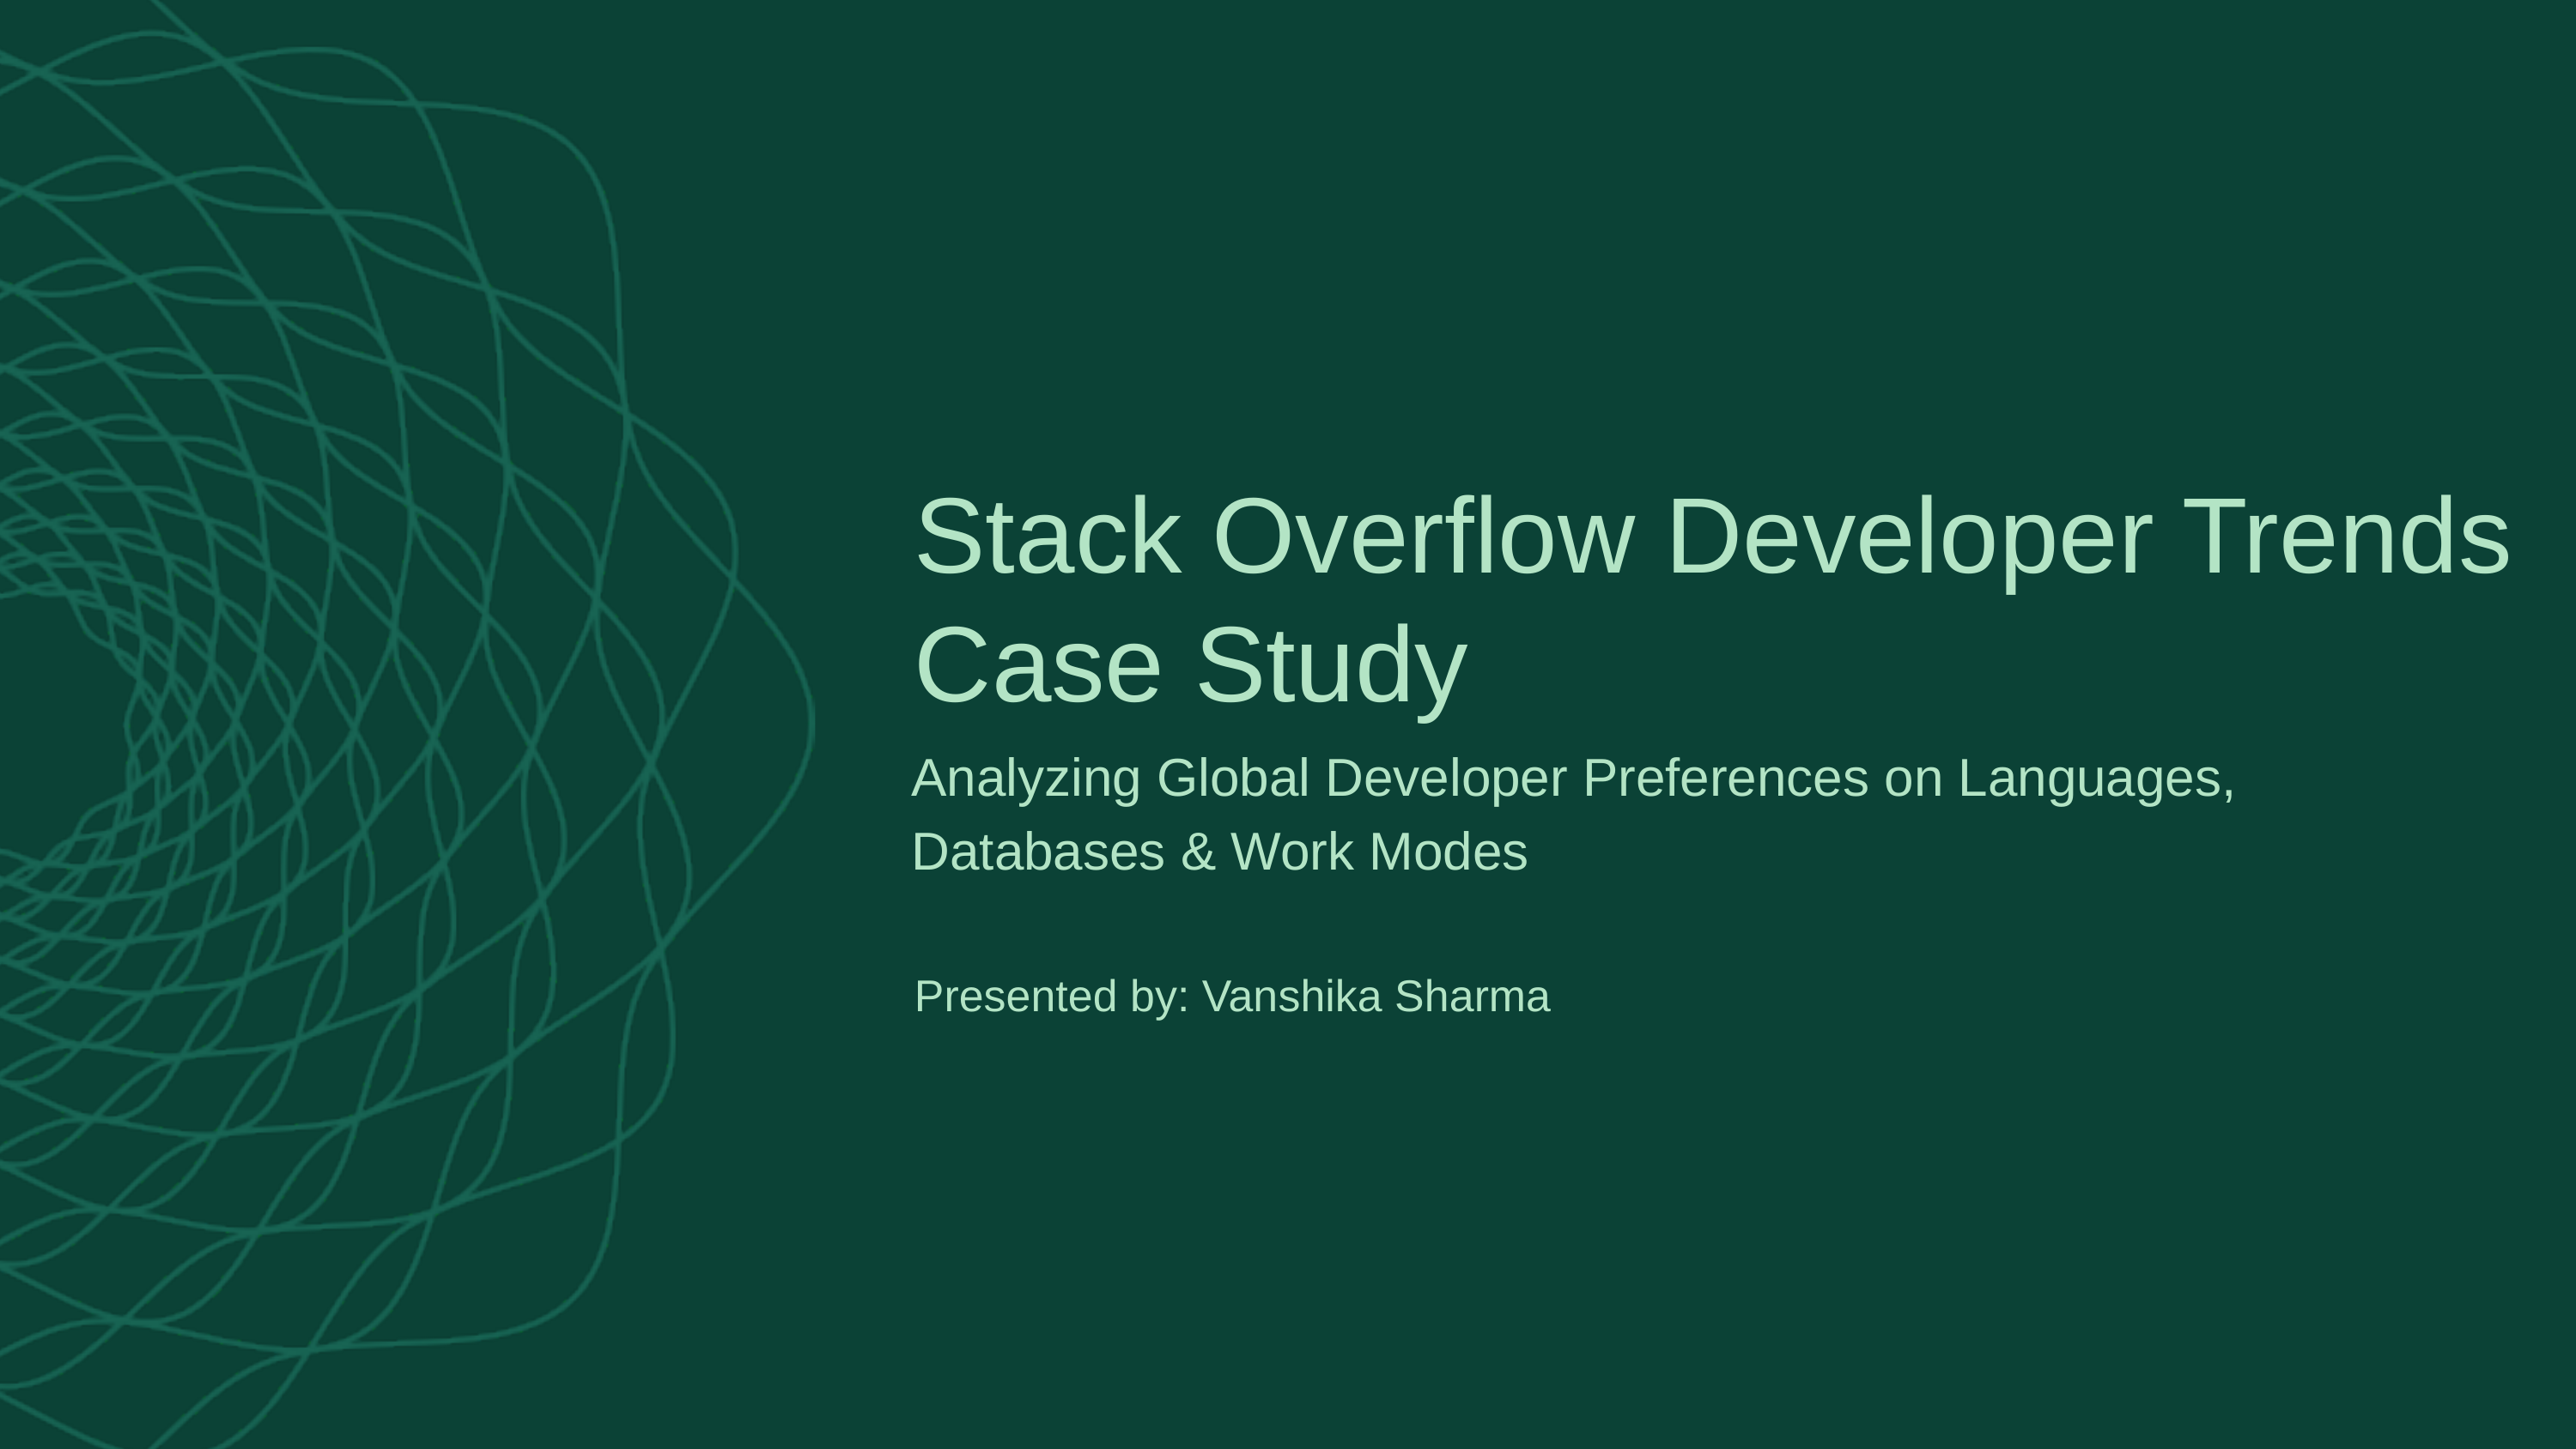

Stack Overflow Developer Trends Case Study
Analyzing Global Developer Preferences on Languages, Databases & Work Modes
Presented by: Vanshika Sharma